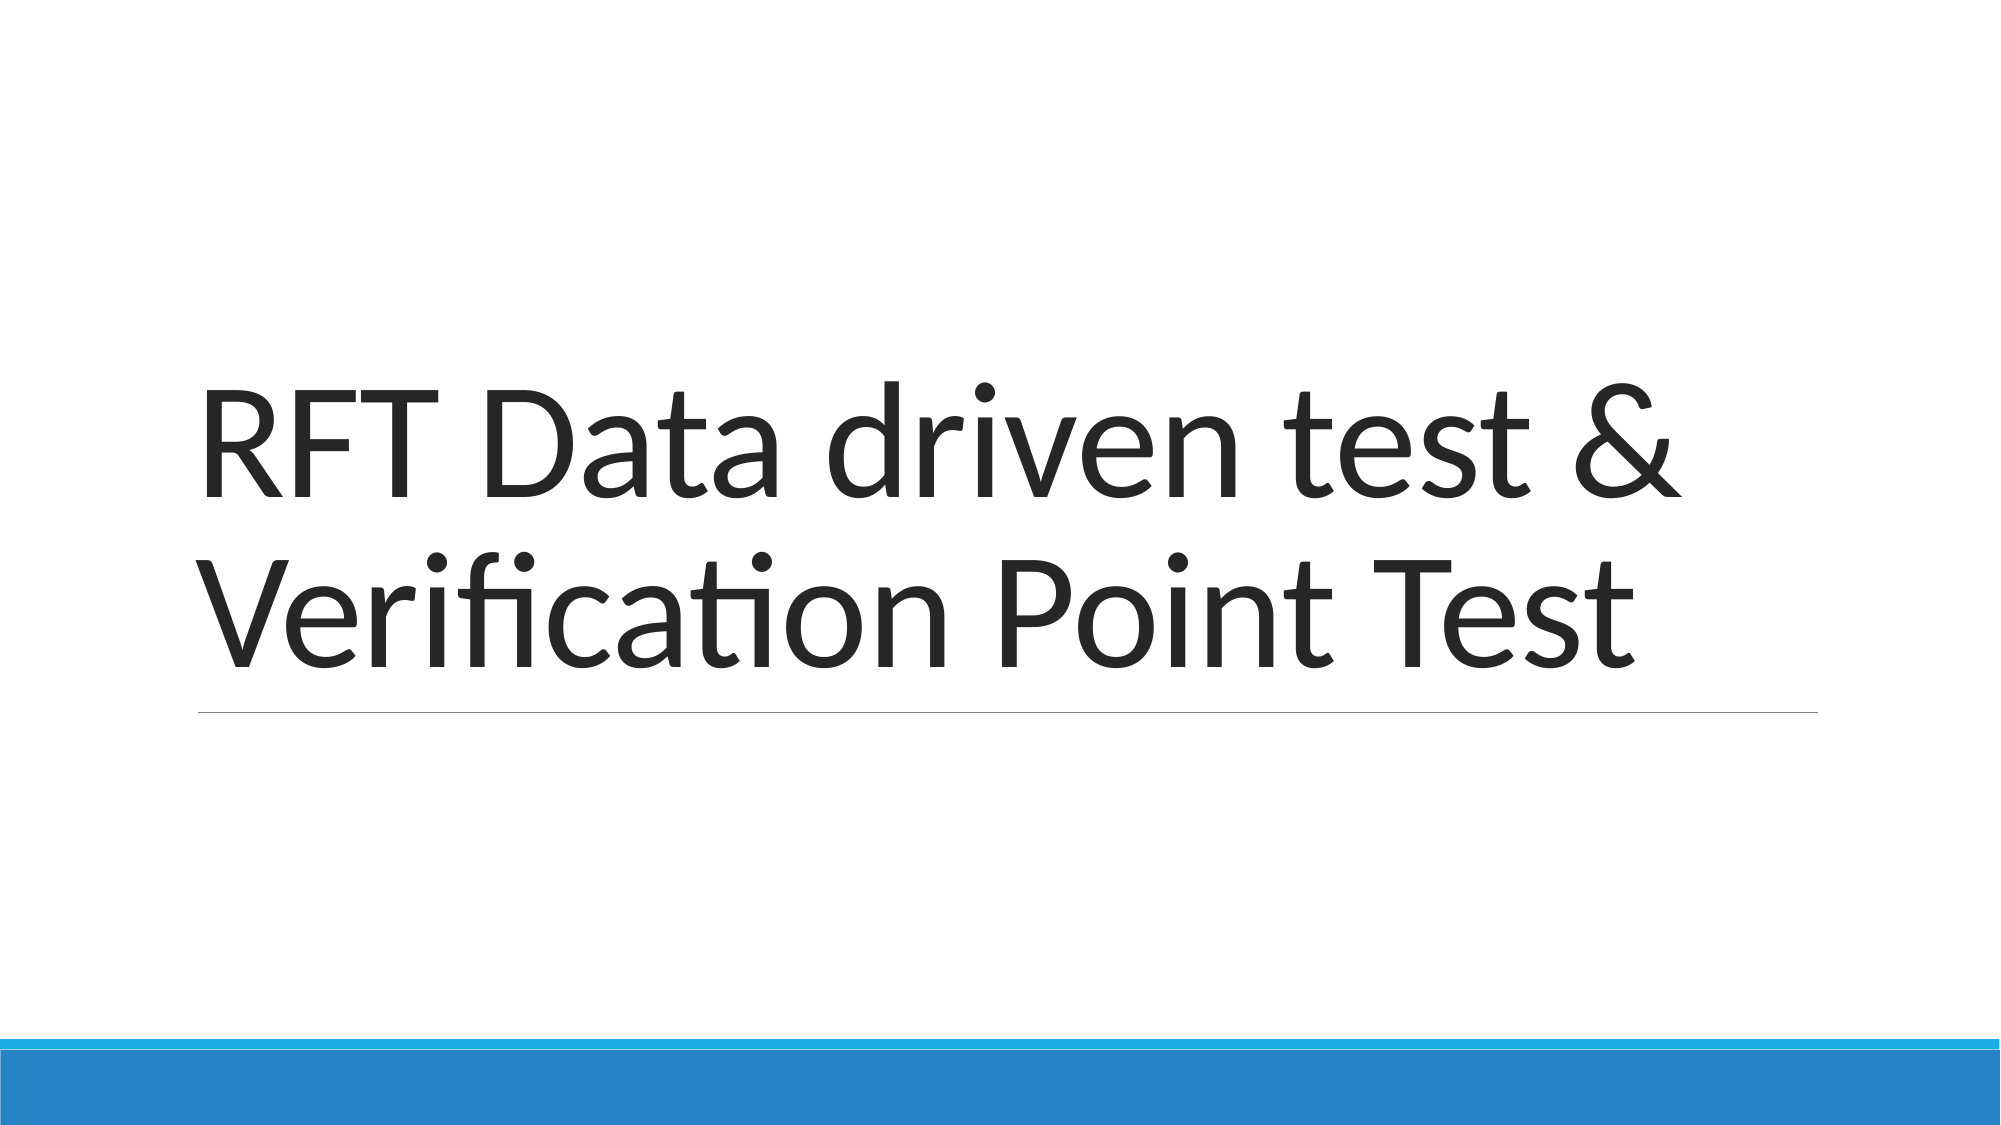

# RFT Data driven test & Verification Point Test